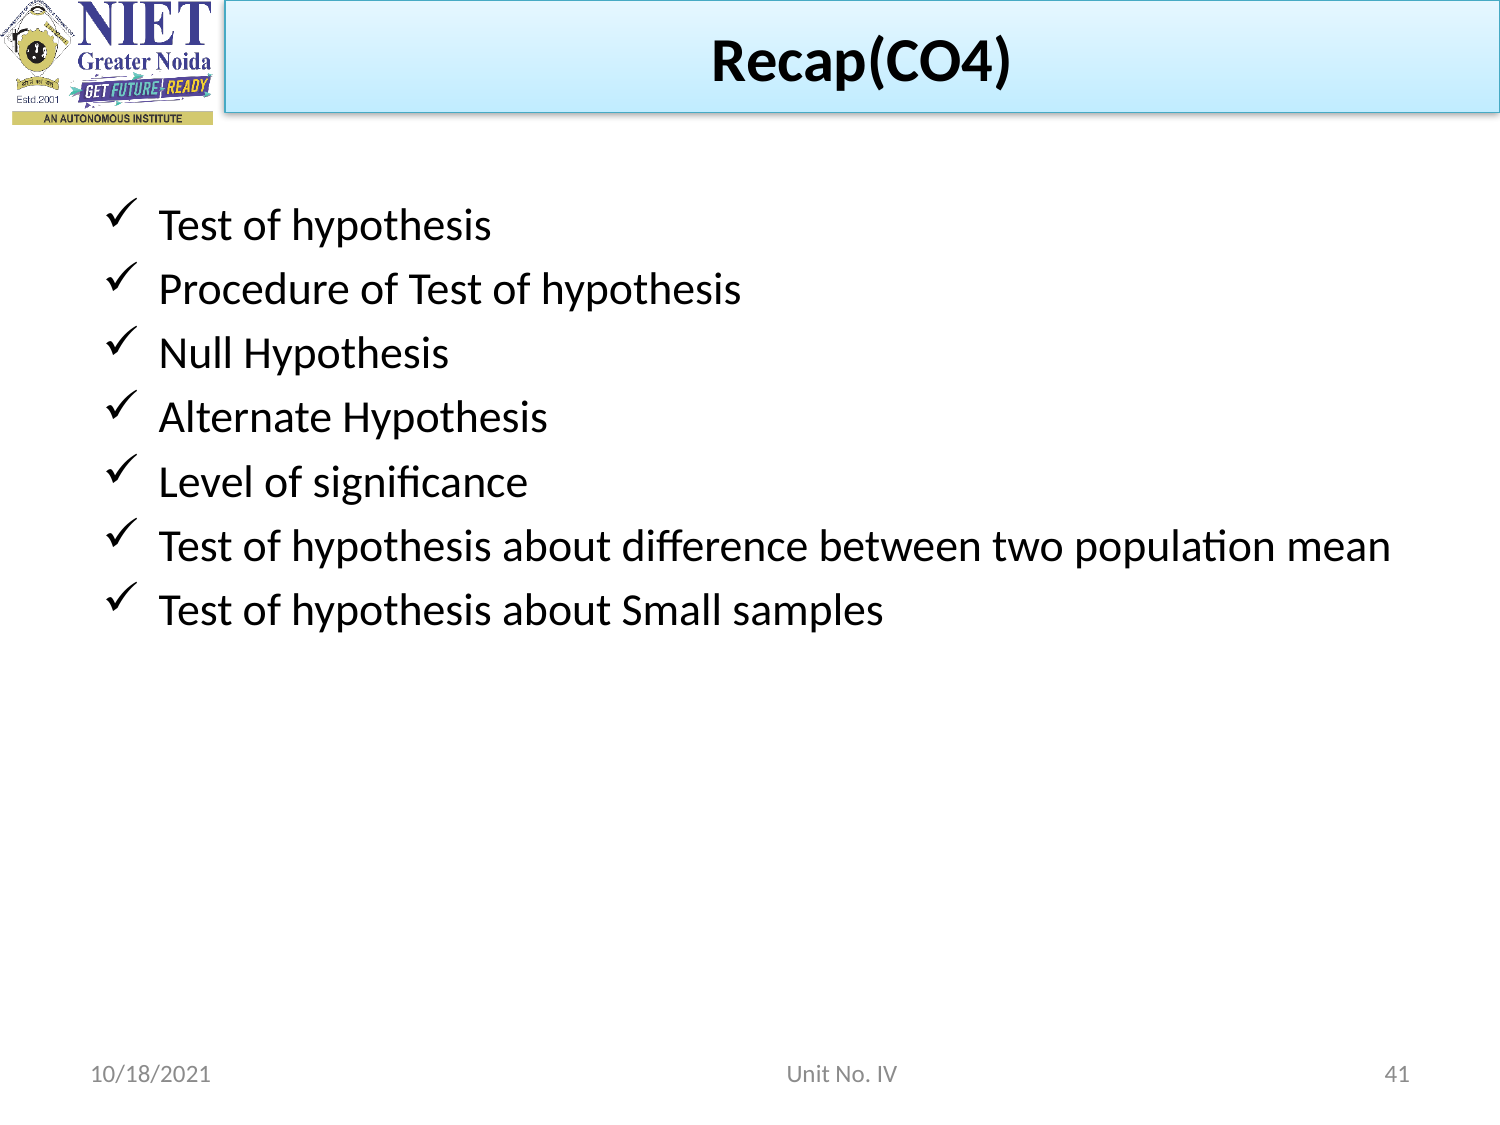

Recap(CO4)
Test of hypothesis
Procedure of Test of hypothesis
Null Hypothesis
Alternate Hypothesis
Level of significance
Test of hypothesis about difference between two population mean
Test of hypothesis about Small samples

10/18/2021
      Unit No. IV
41